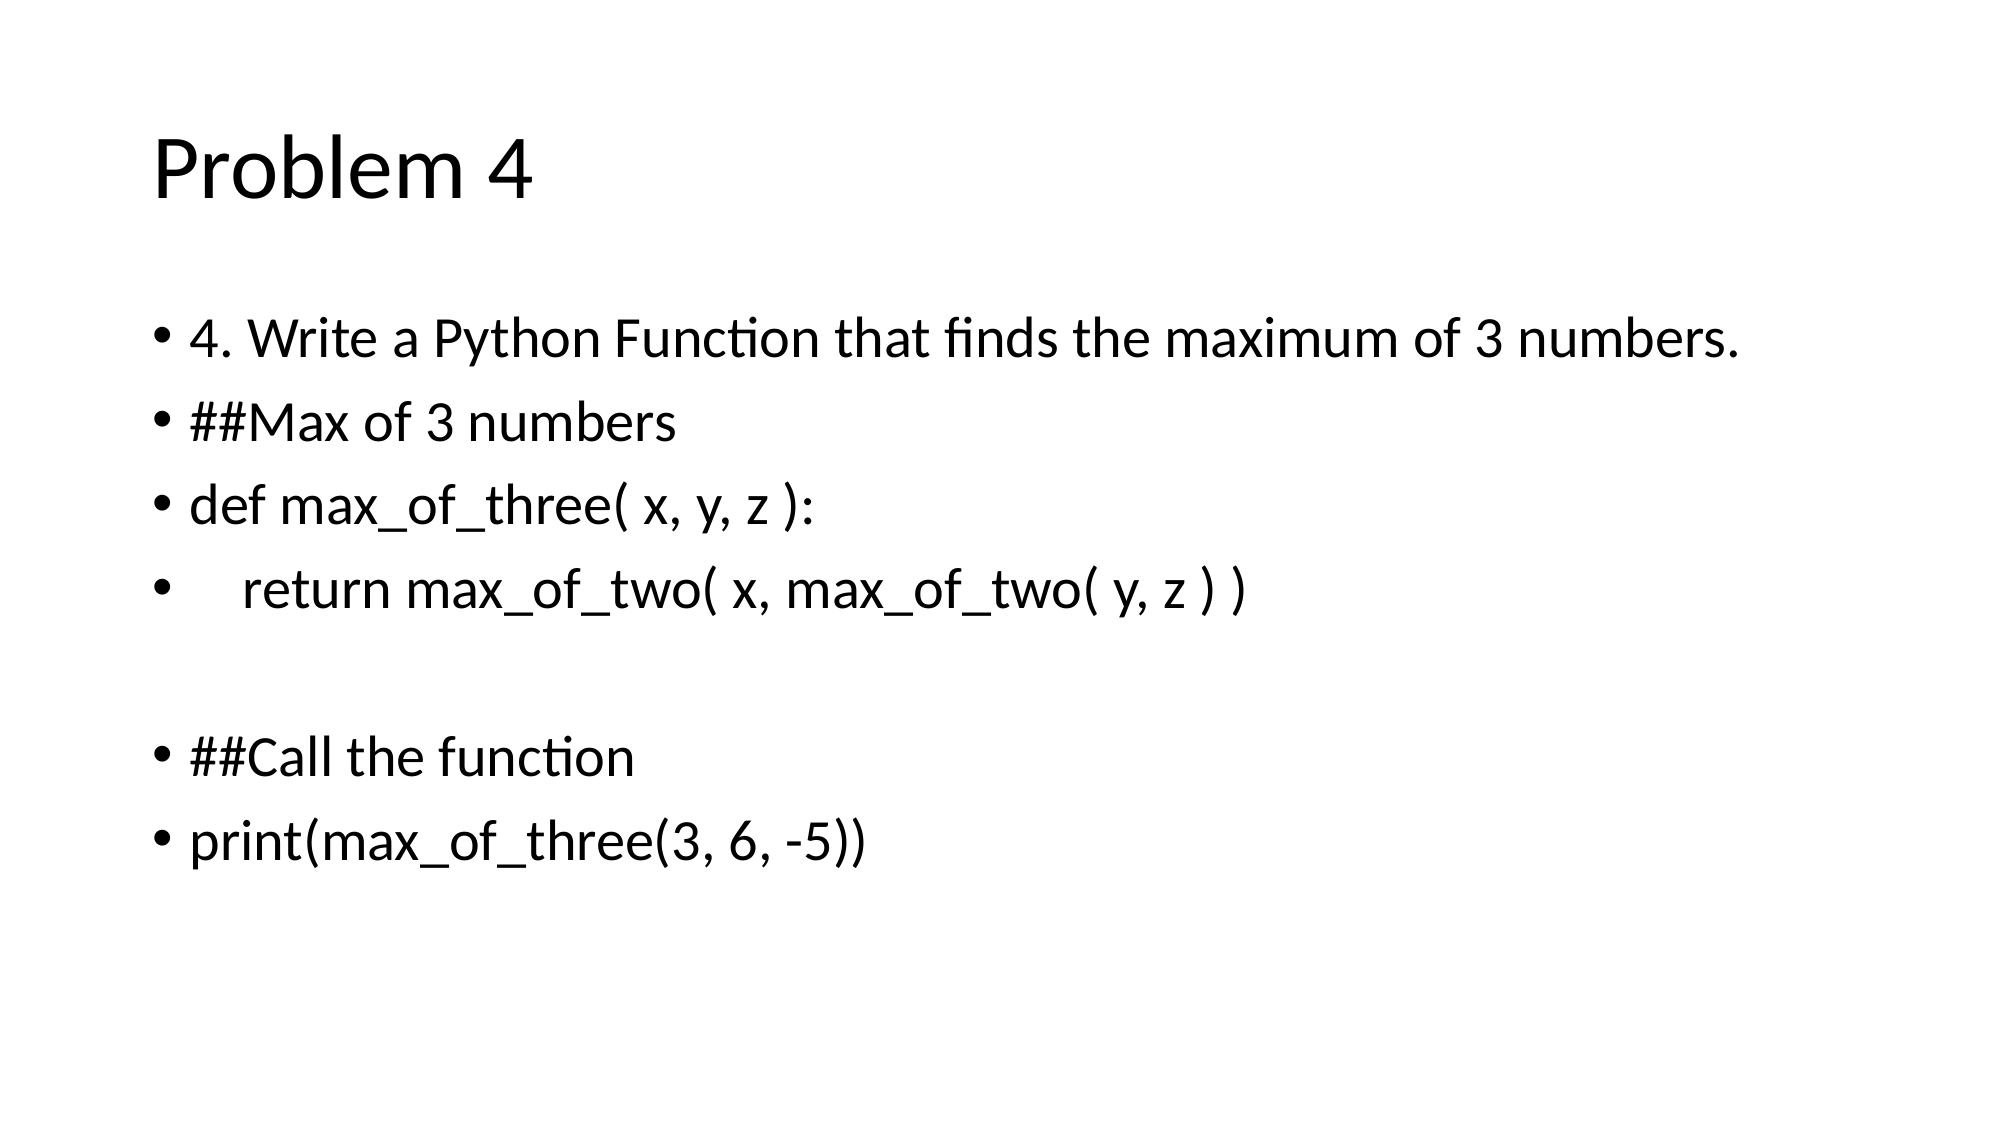

# Problem 4
4. Write a Python Function that finds the maximum of 3 numbers.
﻿##Max of 3 numbers
def max_of_three( x, y, z ):
    return max_of_two( x, max_of_two( y, z ) )

##Call the function
print(max_of_three(3, 6, -5))